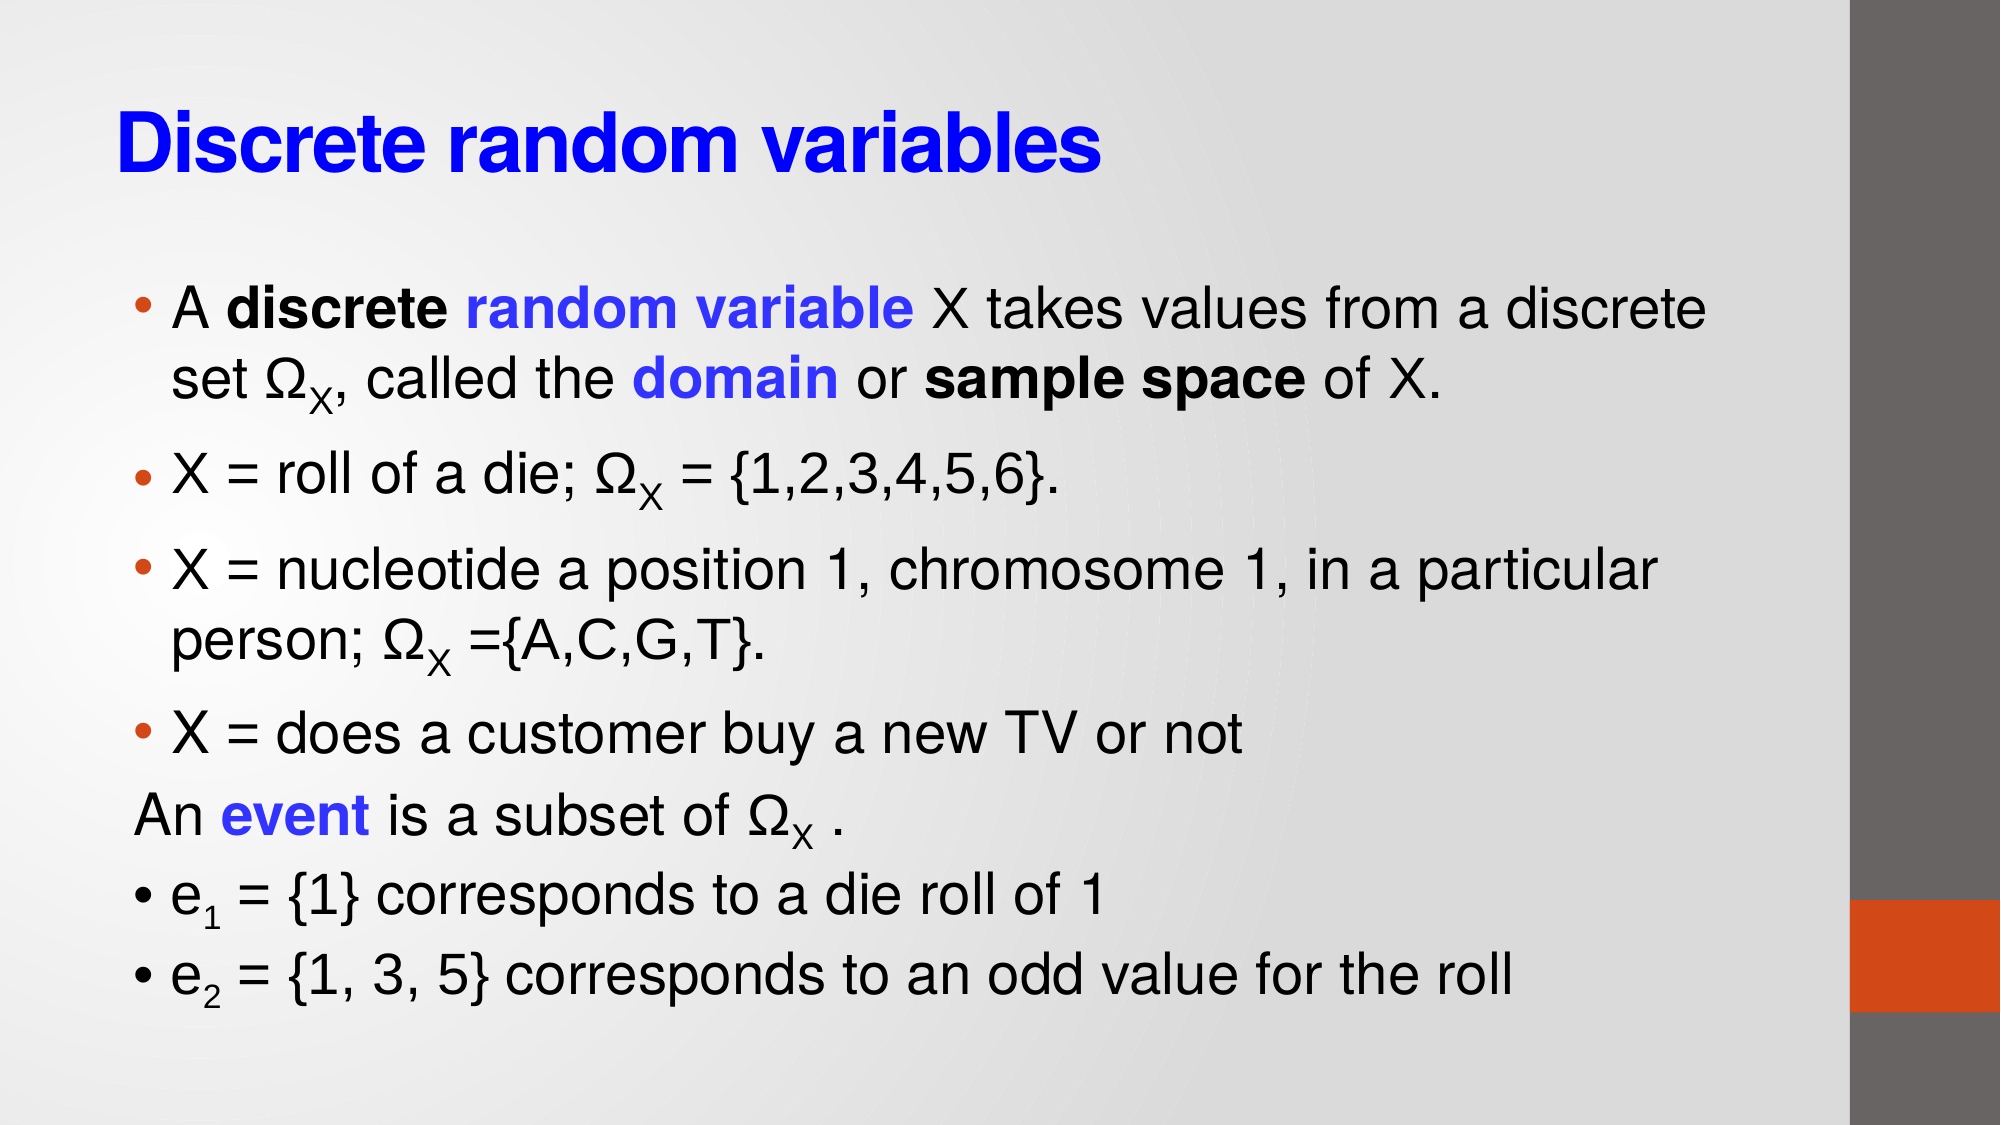

# Discrete random variables
A discrete random variable X takes values from a discrete set ΩX, called the domain or sample space of X.
X = roll of a die; ΩX = {1,2,3,4,5,6}.
X = nucleotide a position 1, chromosome 1, in a particular person; ΩX ={A,C,G,T}.
X = does a customer buy a new TV or not
An event is a subset of ΩX .
• e1 = {1} corresponds to a die roll of 1
• e2 = {1, 3, 5} corresponds to an odd value for the roll